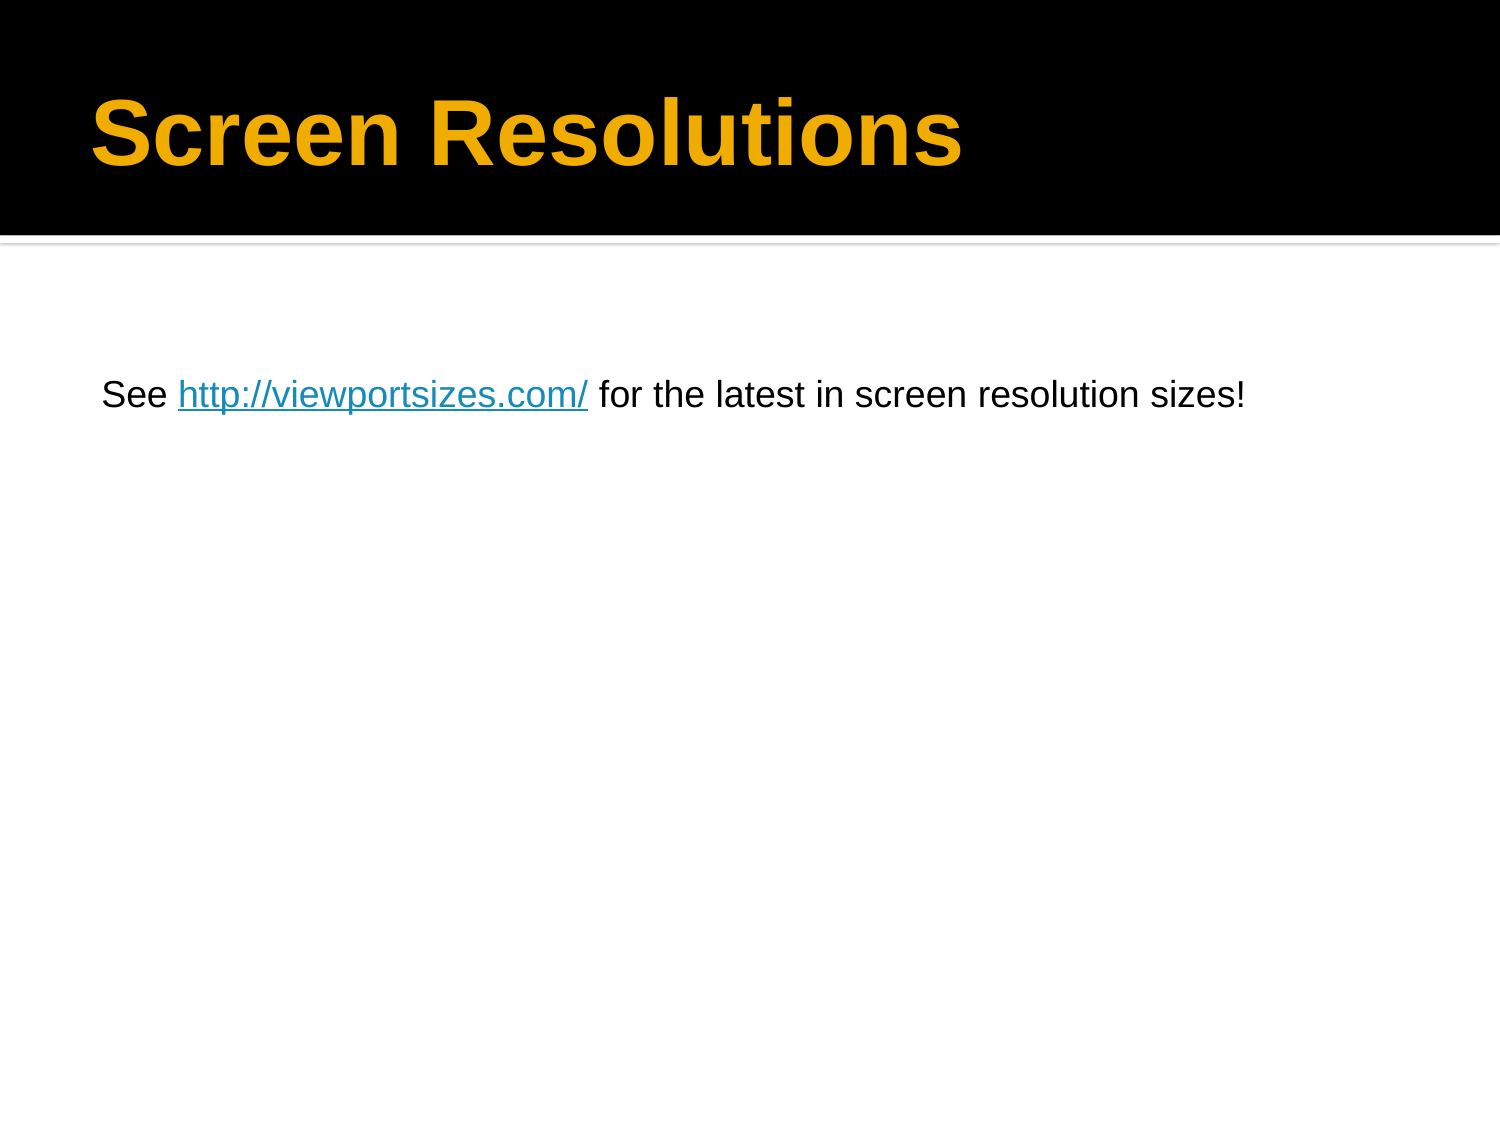

# Screen Resolutions
See http://viewportsizes.com/ for the latest in screen resolution sizes!